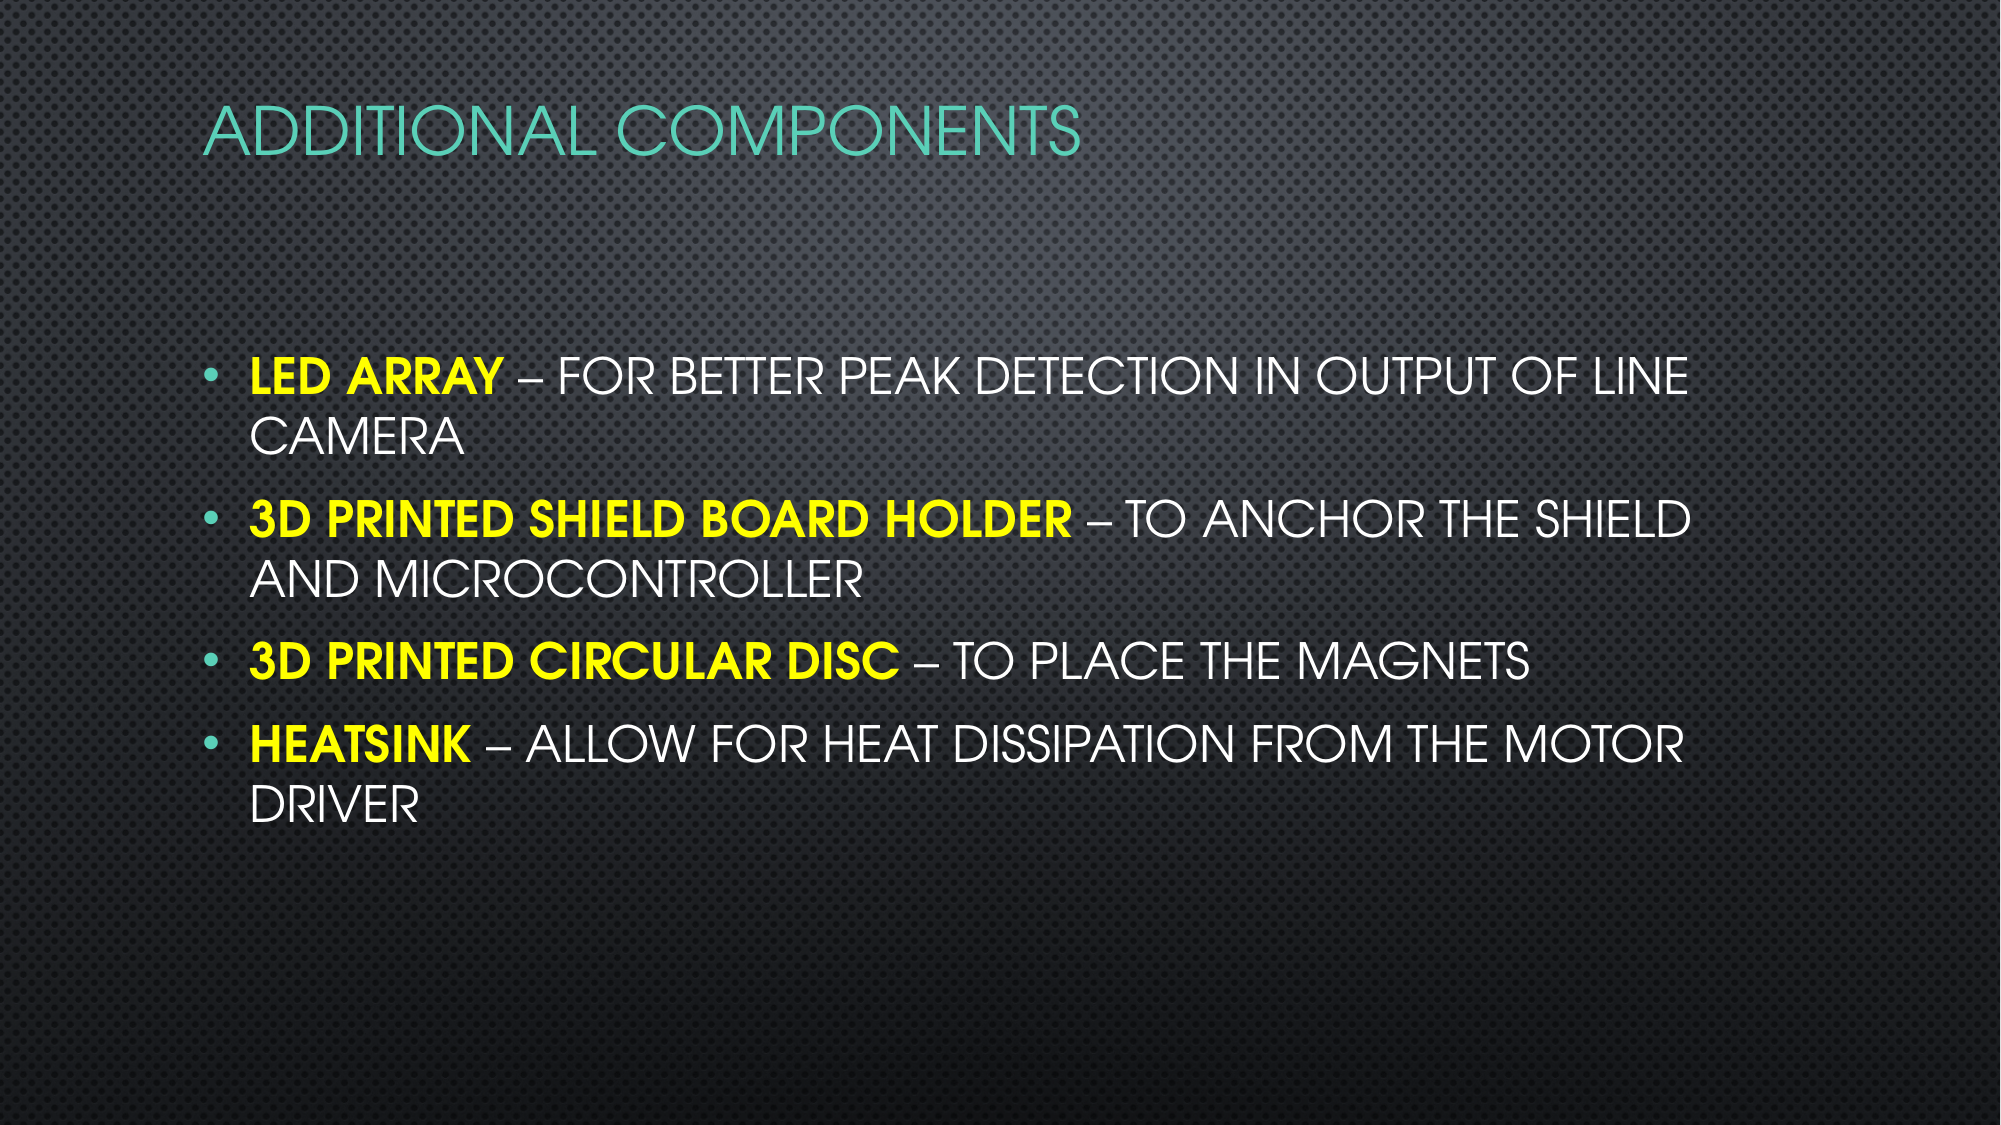

# Additional Components
LED ARRAY – For Better peak detection in output of line camera
3D PRINTED SHIELD BOARD HOLDER – to anchor the shield and microcontroller
3D PRINTED CIRCULAR DISC – to place the magnets
Heatsink – allow for heat dissipation from the motor driver